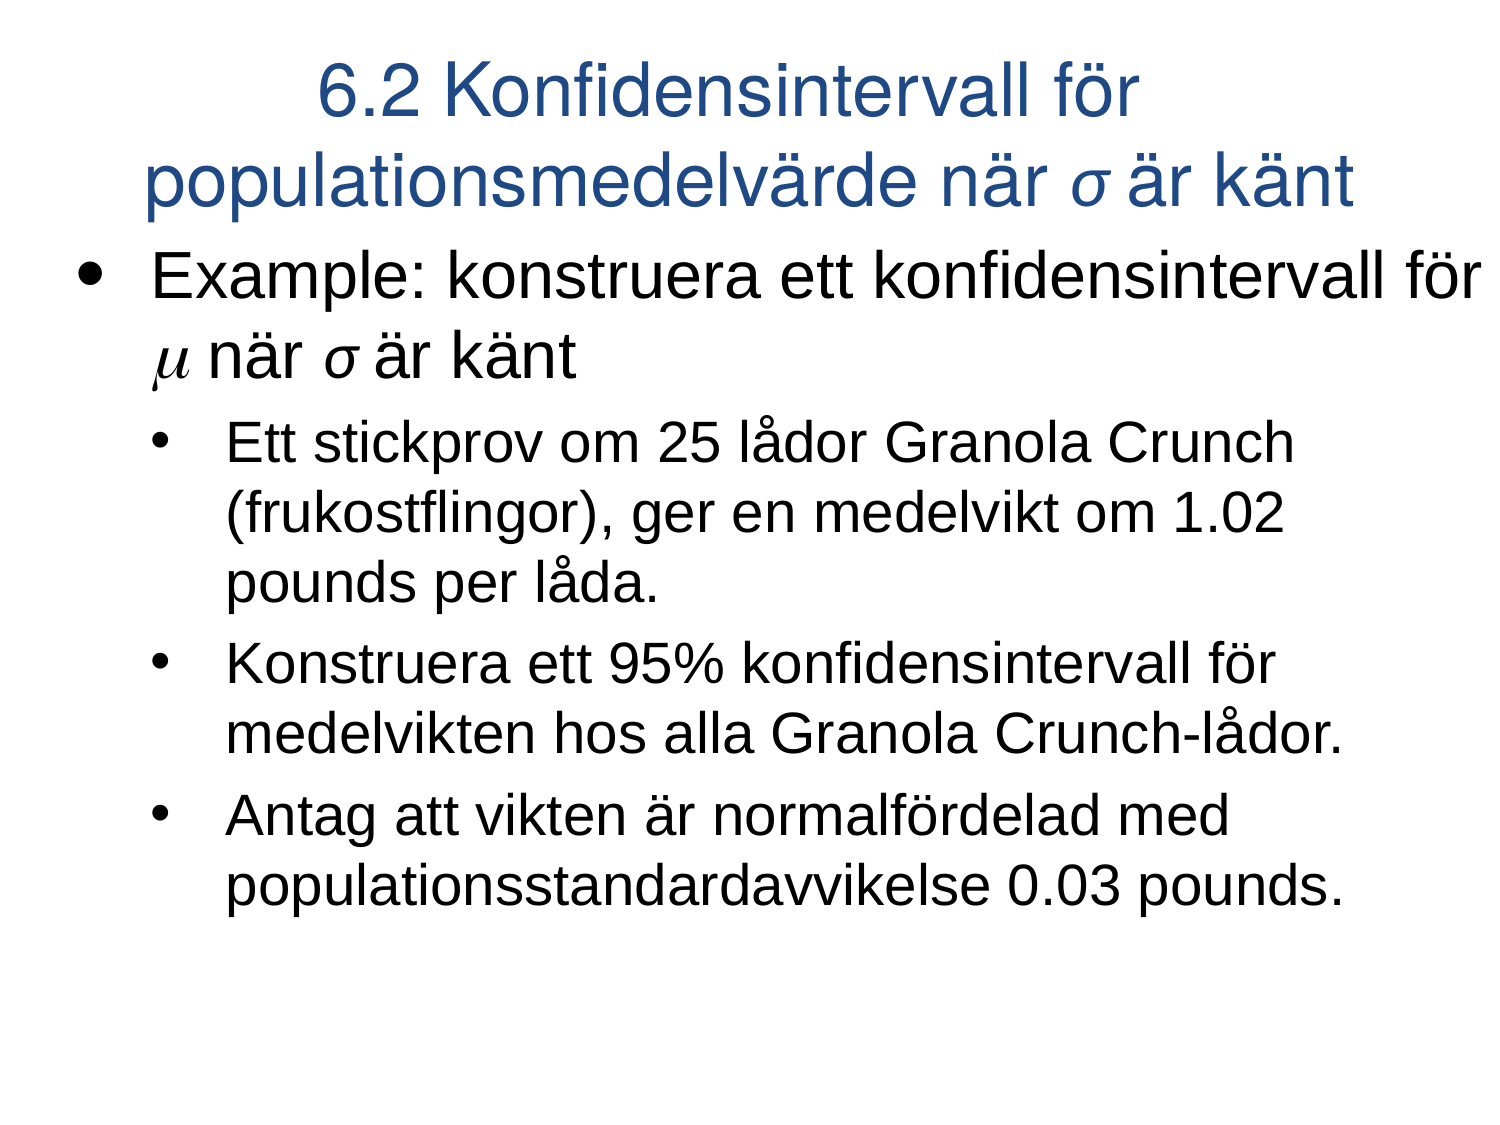

# 6.2 Konfidensintervall för   populationsmedelvärde när σ är känt
Example: konstruera ett konfidensintervall för μ när σ är känt
Ett stickprov om 25 lådor Granola Crunch (frukostflingor), ger en medelvikt om 1.02 pounds per låda.
Konstruera ett 95% konfidensintervall för medelvikten hos alla Granola Crunch-lådor.
Antag att vikten är normalfördelad med populationsstandardavvikelse 0.03 pounds.
LO 8.2